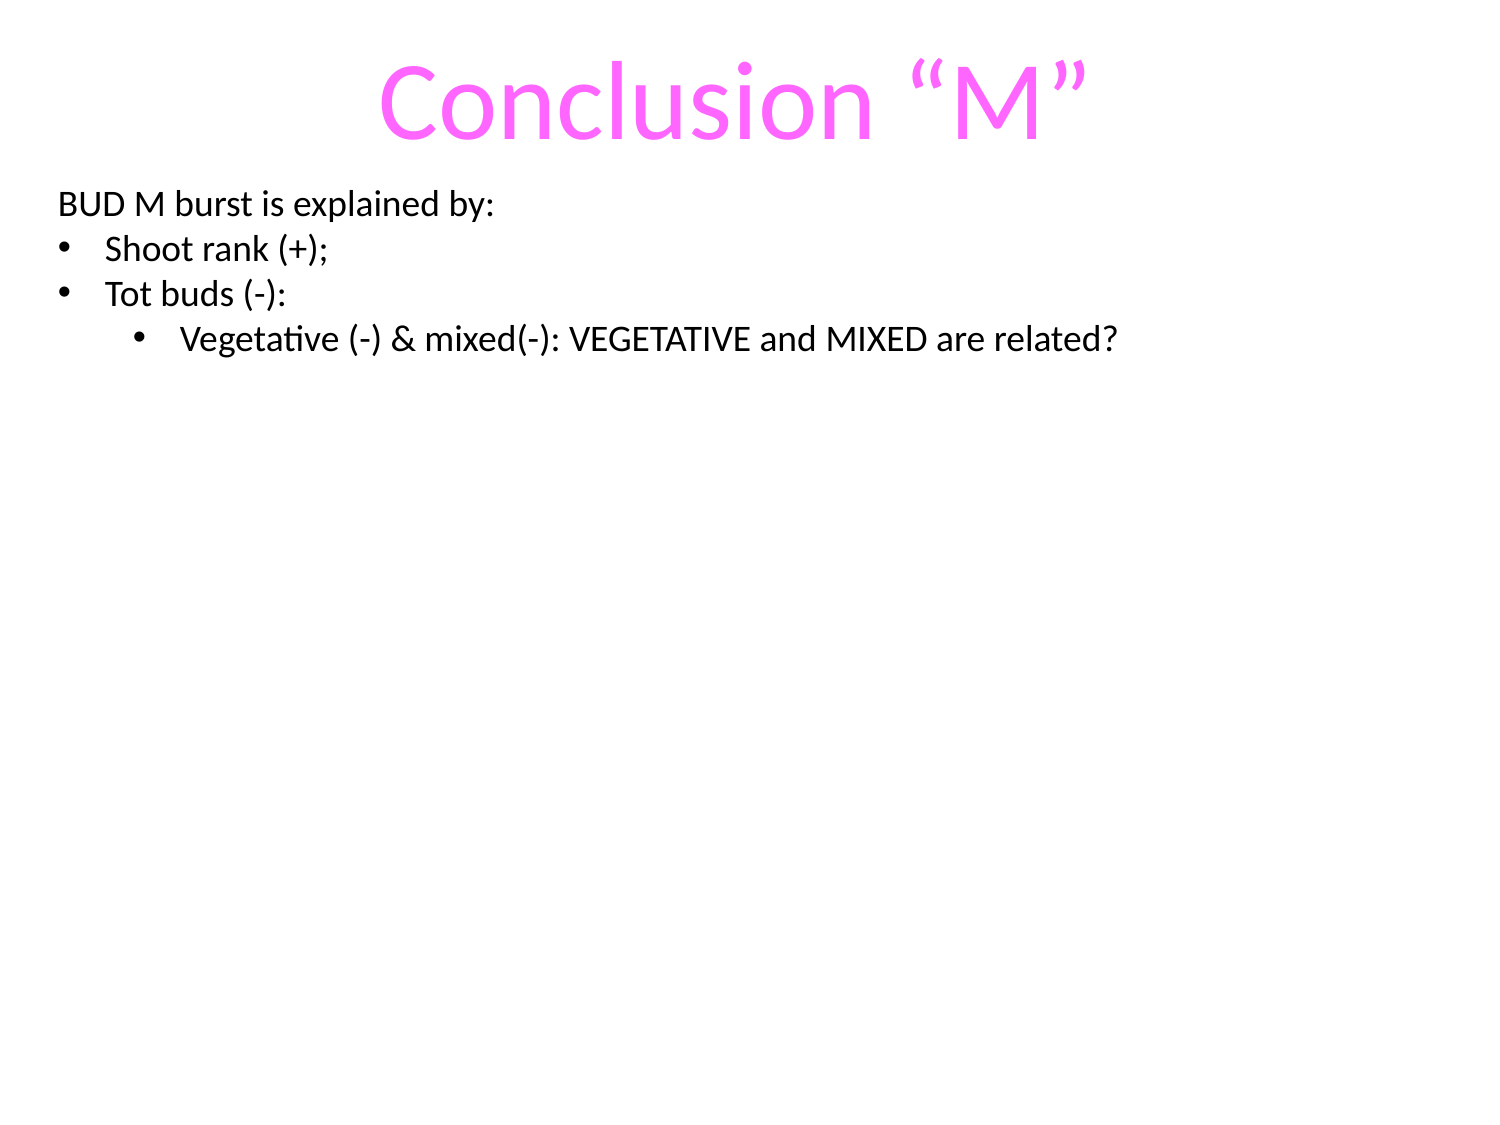

Conclusion “M”
BUD M burst is explained by:
Shoot rank (+);
Tot buds (-):
Vegetative (-) & mixed(-): VEGETATIVE and MIXED are related?